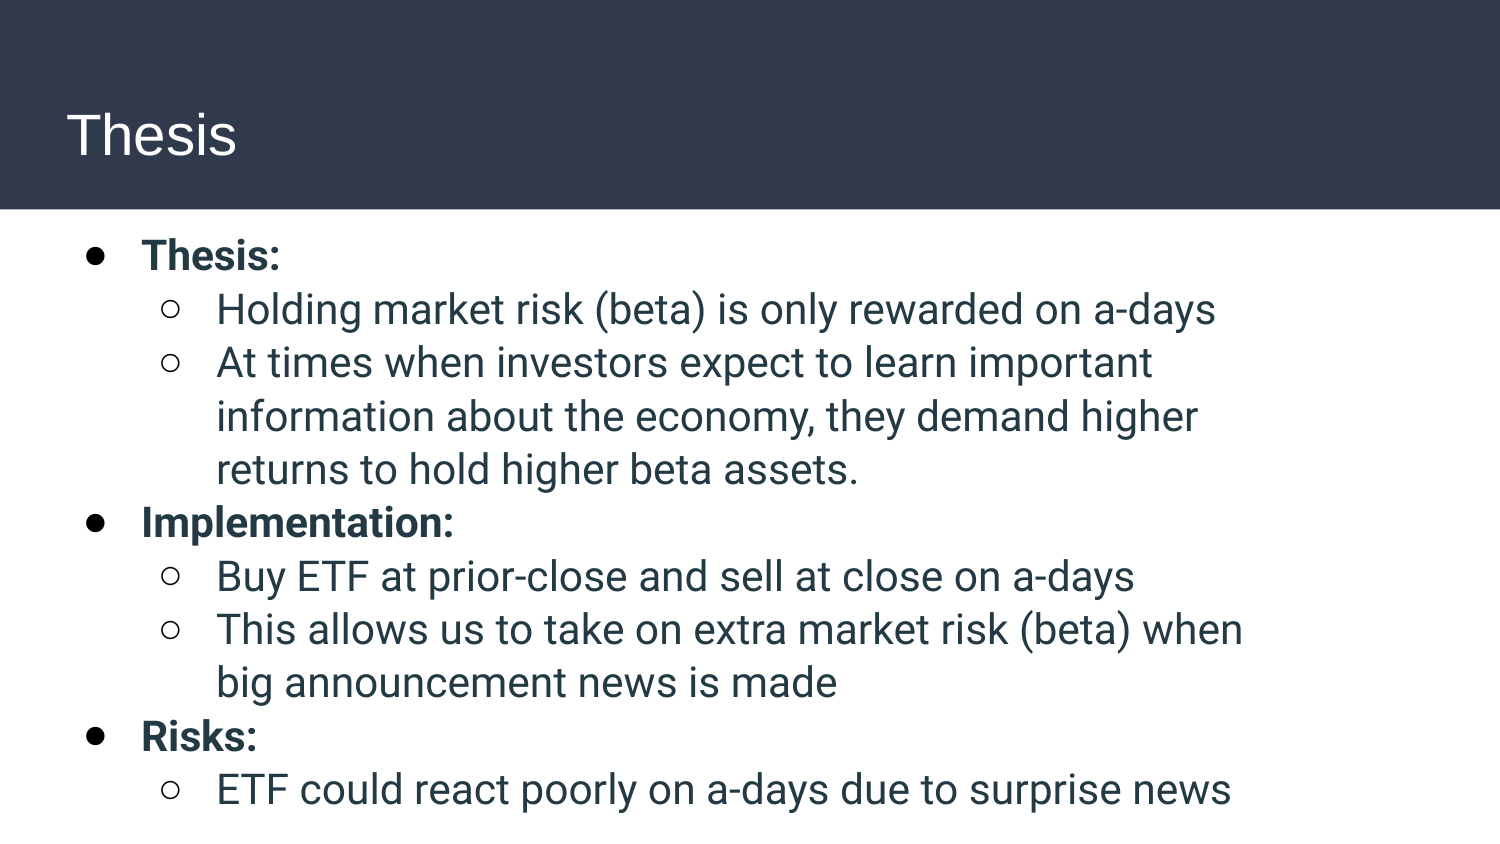

# Thesis
Thesis:
Holding market risk (beta) is only rewarded on a-days
At times when investors expect to learn important information about the economy, they demand higher returns to hold higher beta assets.
Implementation:
Buy ETF at prior-close and sell at close on a-days
This allows us to take on extra market risk (beta) when big announcement news is made
Risks:
ETF could react poorly on a-days due to surprise news